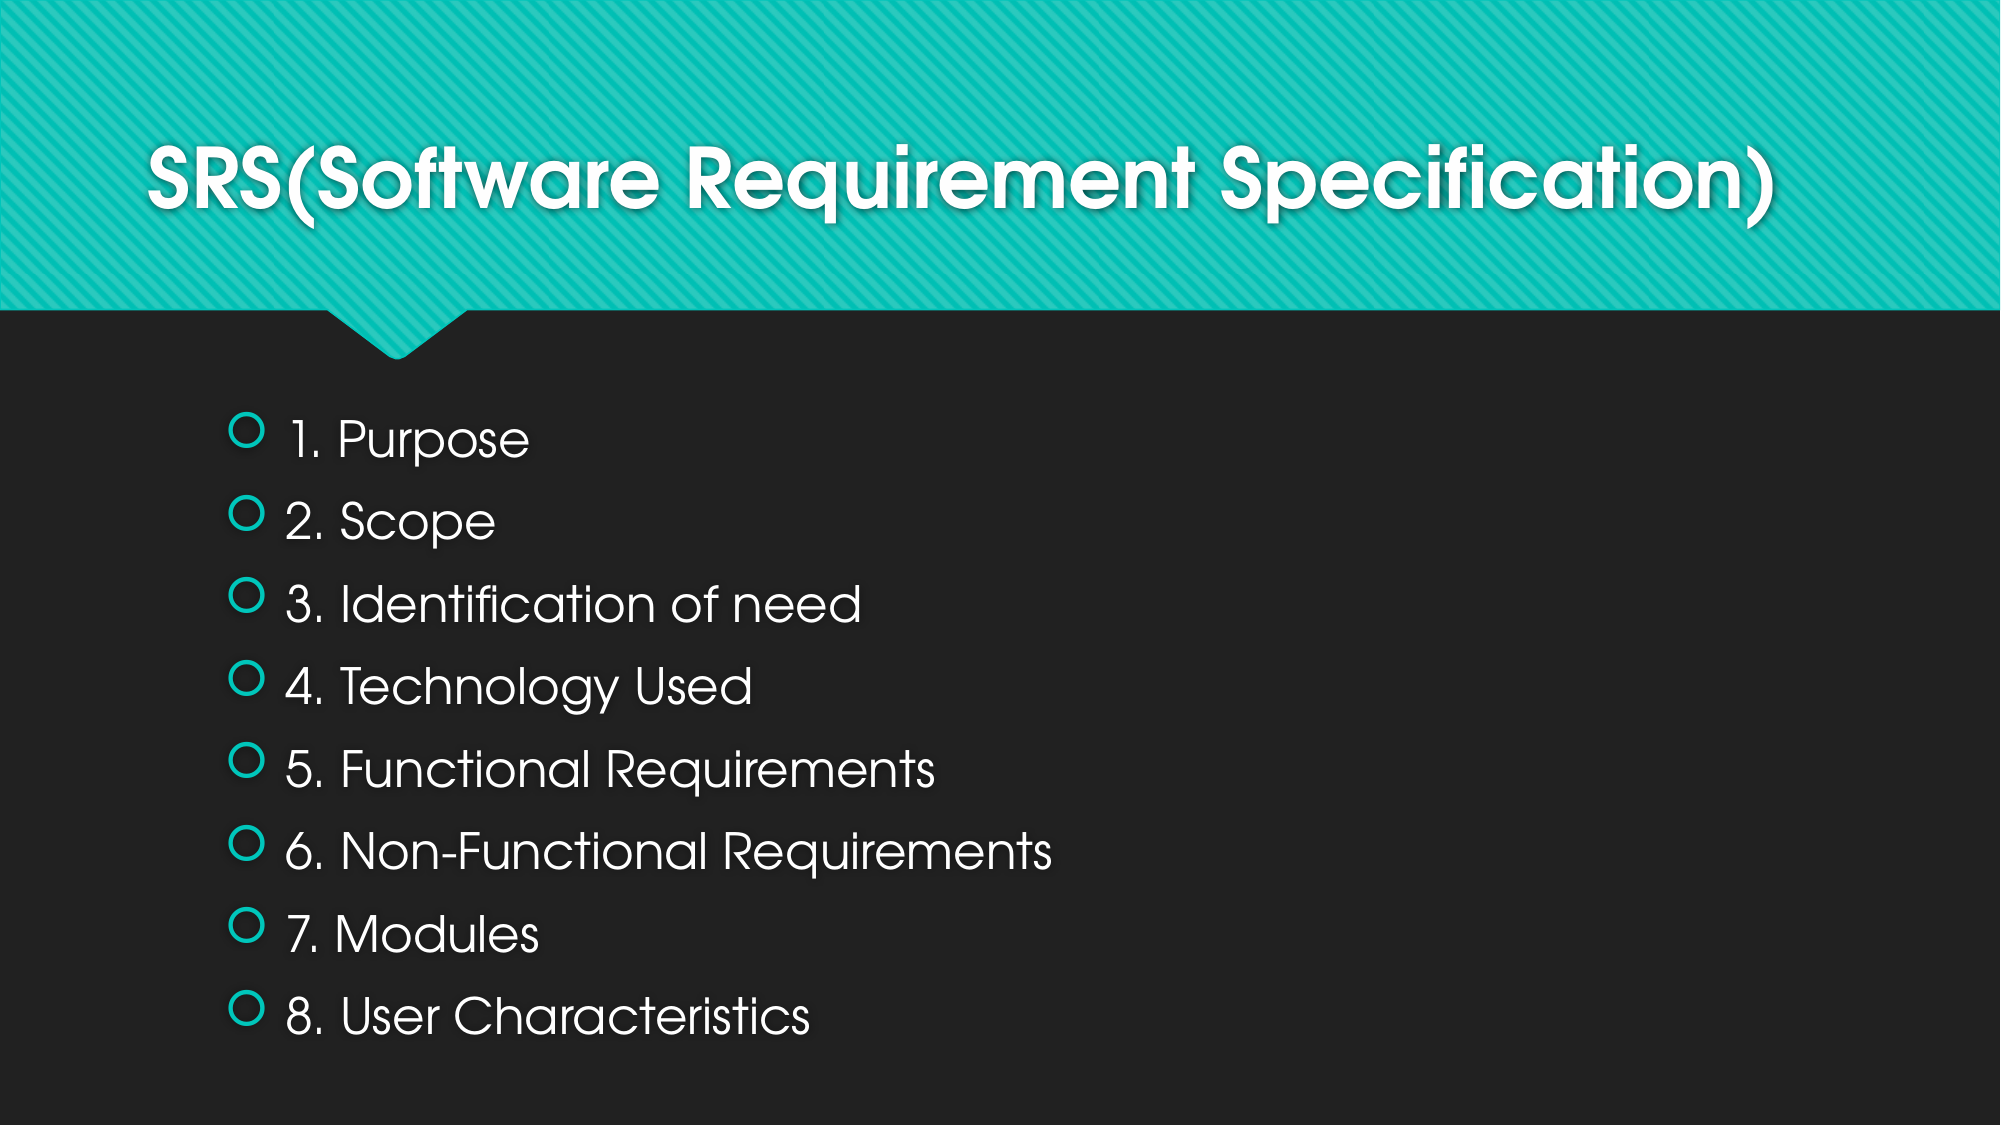

# SRS(Software Requirement Specification)
 1. Purpose
 2. Scope
 3. Identification of need
 4. Technology Used
 5. Functional Requirements
 6. Non-Functional Requirements
 7. Modules
 8. User Characteristics